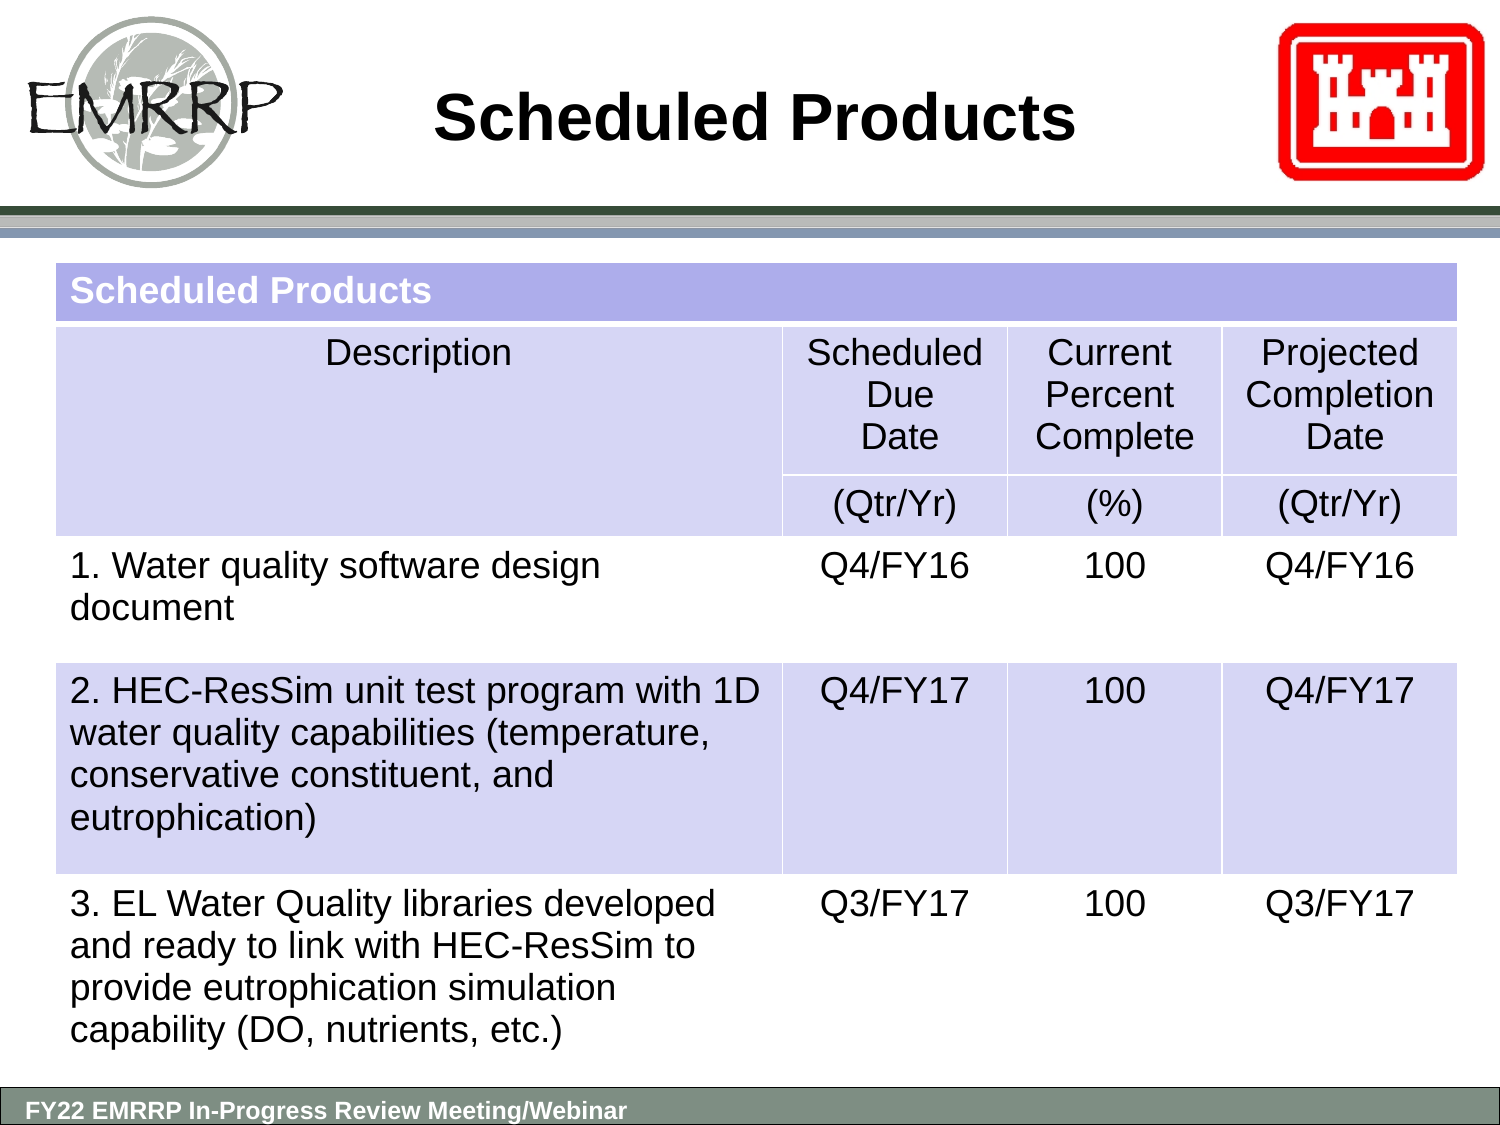

# Scheduled Products
| Scheduled Products |  |  |  |
| --- | --- | --- | --- |
| Description | Scheduled Due Date | Current Percent Complete | Projected Completion Date |
|  | (Qtr/Yr) | (%) | (Qtr/Yr) |
| 1. Water quality software design document | Q4/FY16 | 100 | Q4/FY16 |
| 2. HEC-ResSim unit test program with 1D water quality capabilities (temperature, conservative constituent, and eutrophication) | Q4/FY17 | 100 | Q4/FY17 |
| 3. EL Water Quality libraries developed and ready to link with HEC-ResSim to provide eutrophication simulation capability (DO, nutrients, etc.) | Q3/FY17 | 100 | Q3/FY17 |